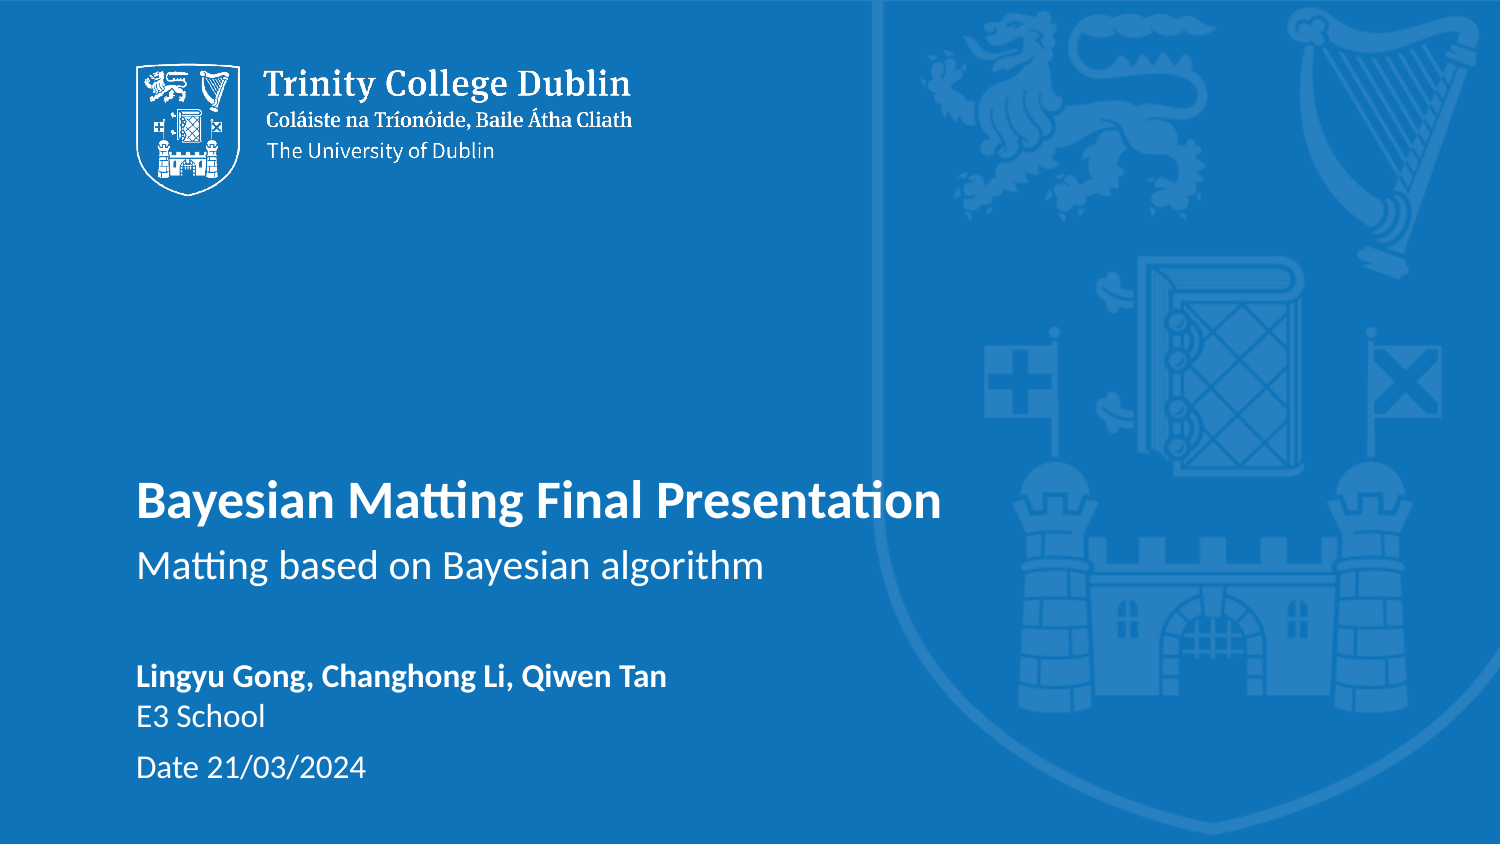

# Bayesian Matting Final Presentation
Matting based on Bayesian algorithm
Lingyu Gong, Changhong Li, Qiwen Tan
E3 School
Date 21/03/2024